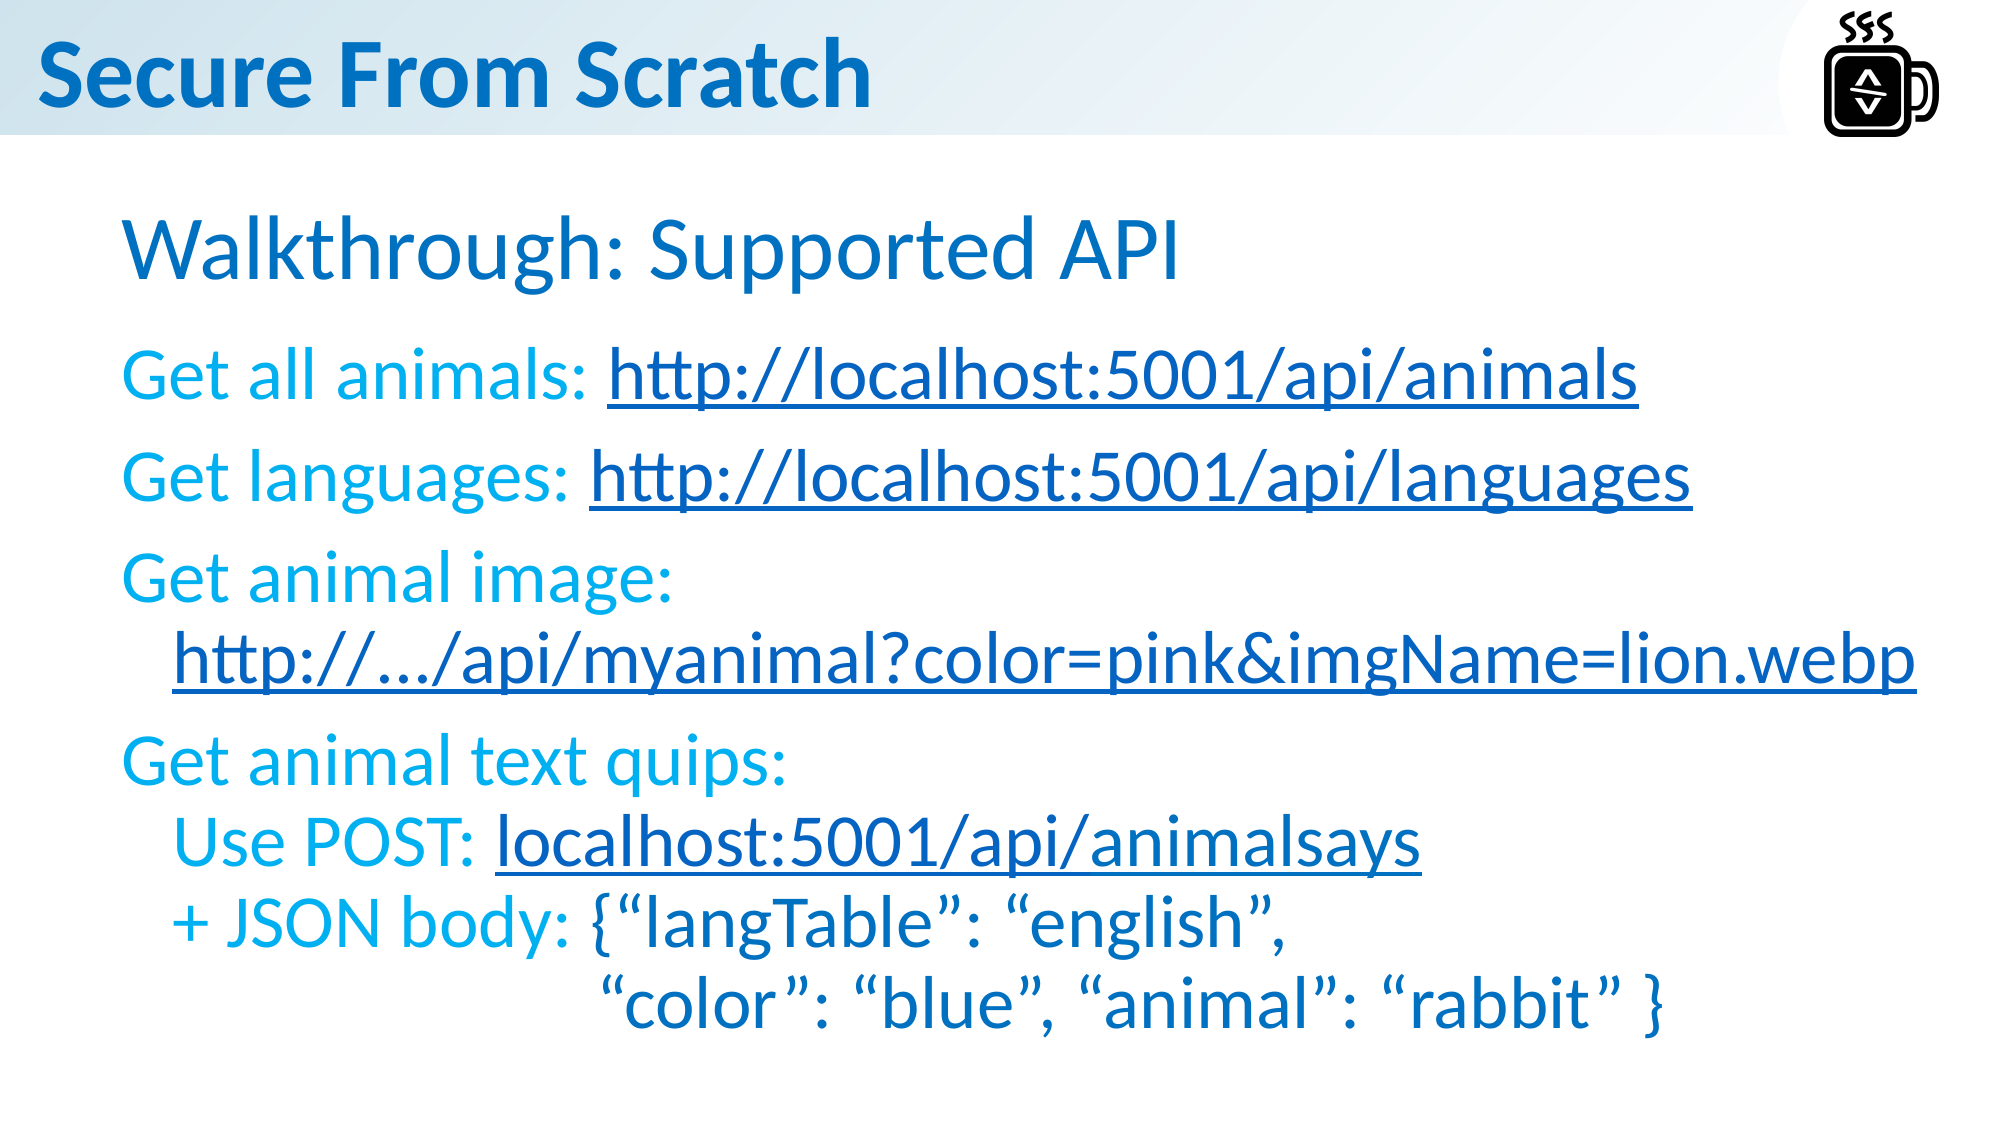

# Walkthrough: Supported API
Get all animals: http://localhost:5001/api/animals
Get languages: http://localhost:5001/api/languages
Get animal image:
   http://.../api/myanimal?color=pink&imgName=lion.webp
Get animal text quips:
   Use POST: localhost:5001/api/animalsays
   + JSON body: {“langTable”: “english”,
                            “color”: “blue”, “animal”: “rabbit” }